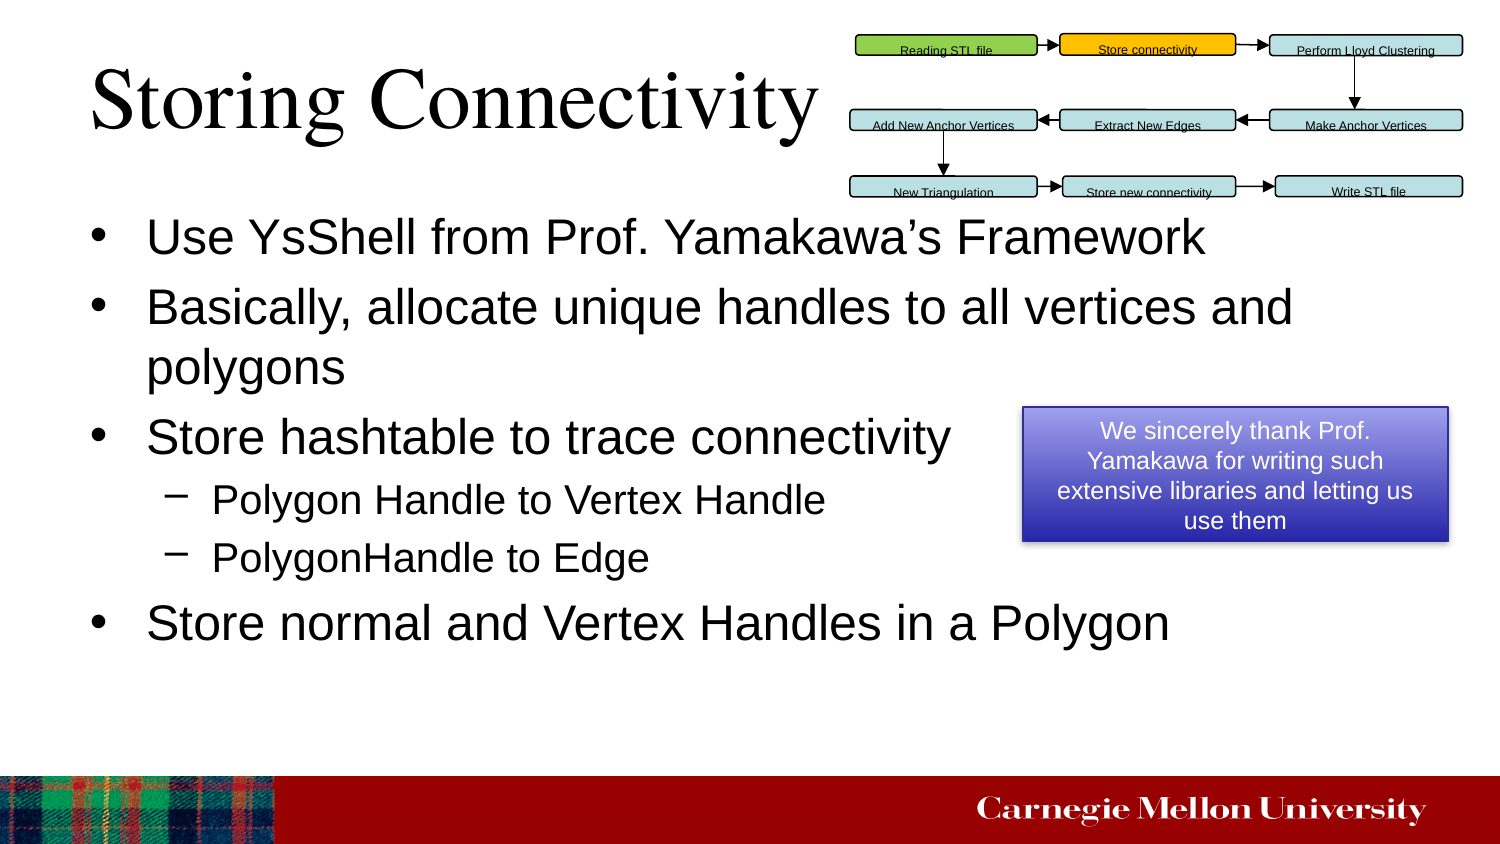

# Storing Connectivity
Store connectivity
Perform Lloyd Clustering
Reading STL file
Make Anchor Vertices
Add New Anchor Vertices
Extract New Edges
Write STL file
Store new connectivity
New Triangulation
Use YsShell from Prof. Yamakawa’s Framework
Basically, allocate unique handles to all vertices and polygons
Store hashtable to trace connectivity
Polygon Handle to Vertex Handle
PolygonHandle to Edge
Store normal and Vertex Handles in a Polygon
We sincerely thank Prof. Yamakawa for writing such extensive libraries and letting us use them